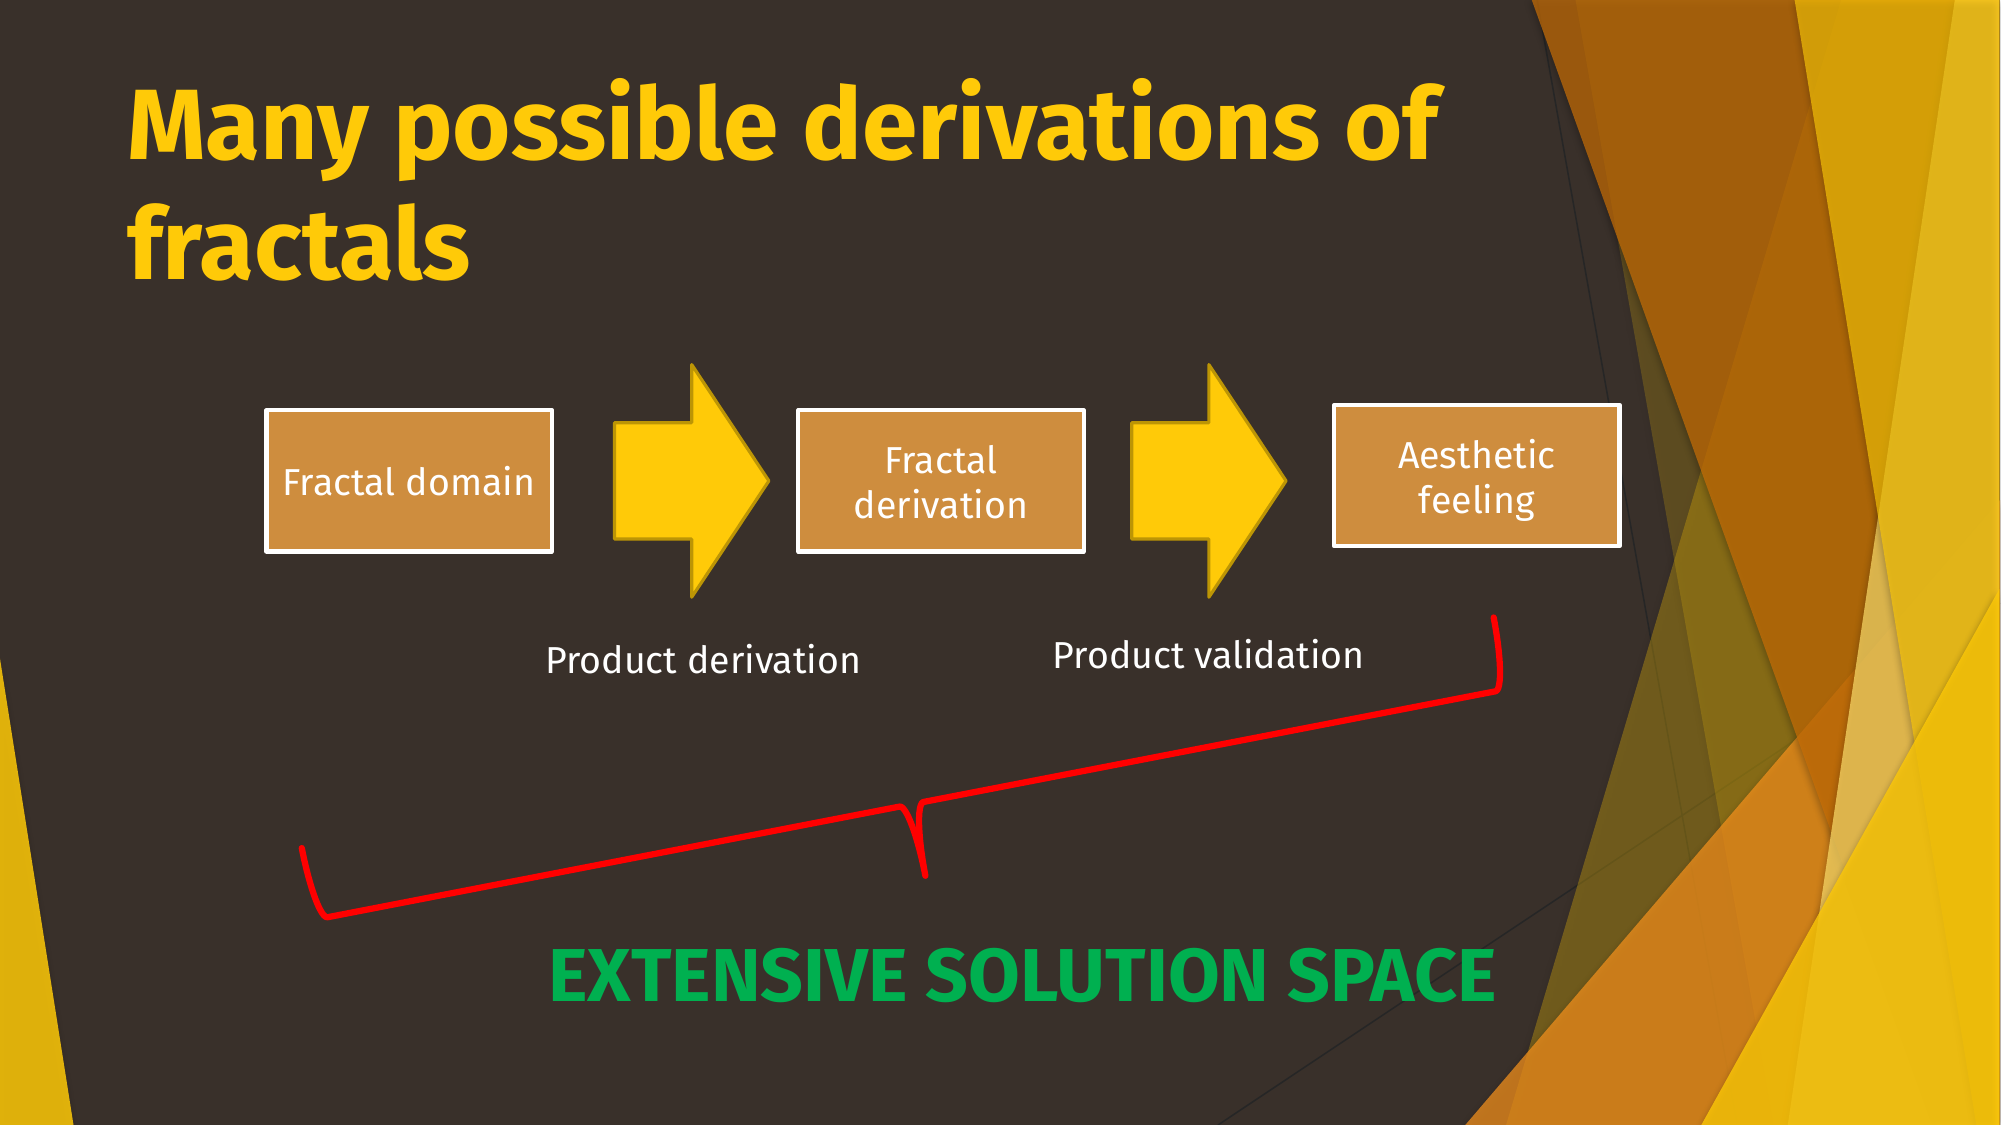

# Many possible derivations of fractals

Aesthetic feeling
Fractal domain
Fractal derivation
Product validation
Product derivation
EXTENSIVE SOLUTION SPACE